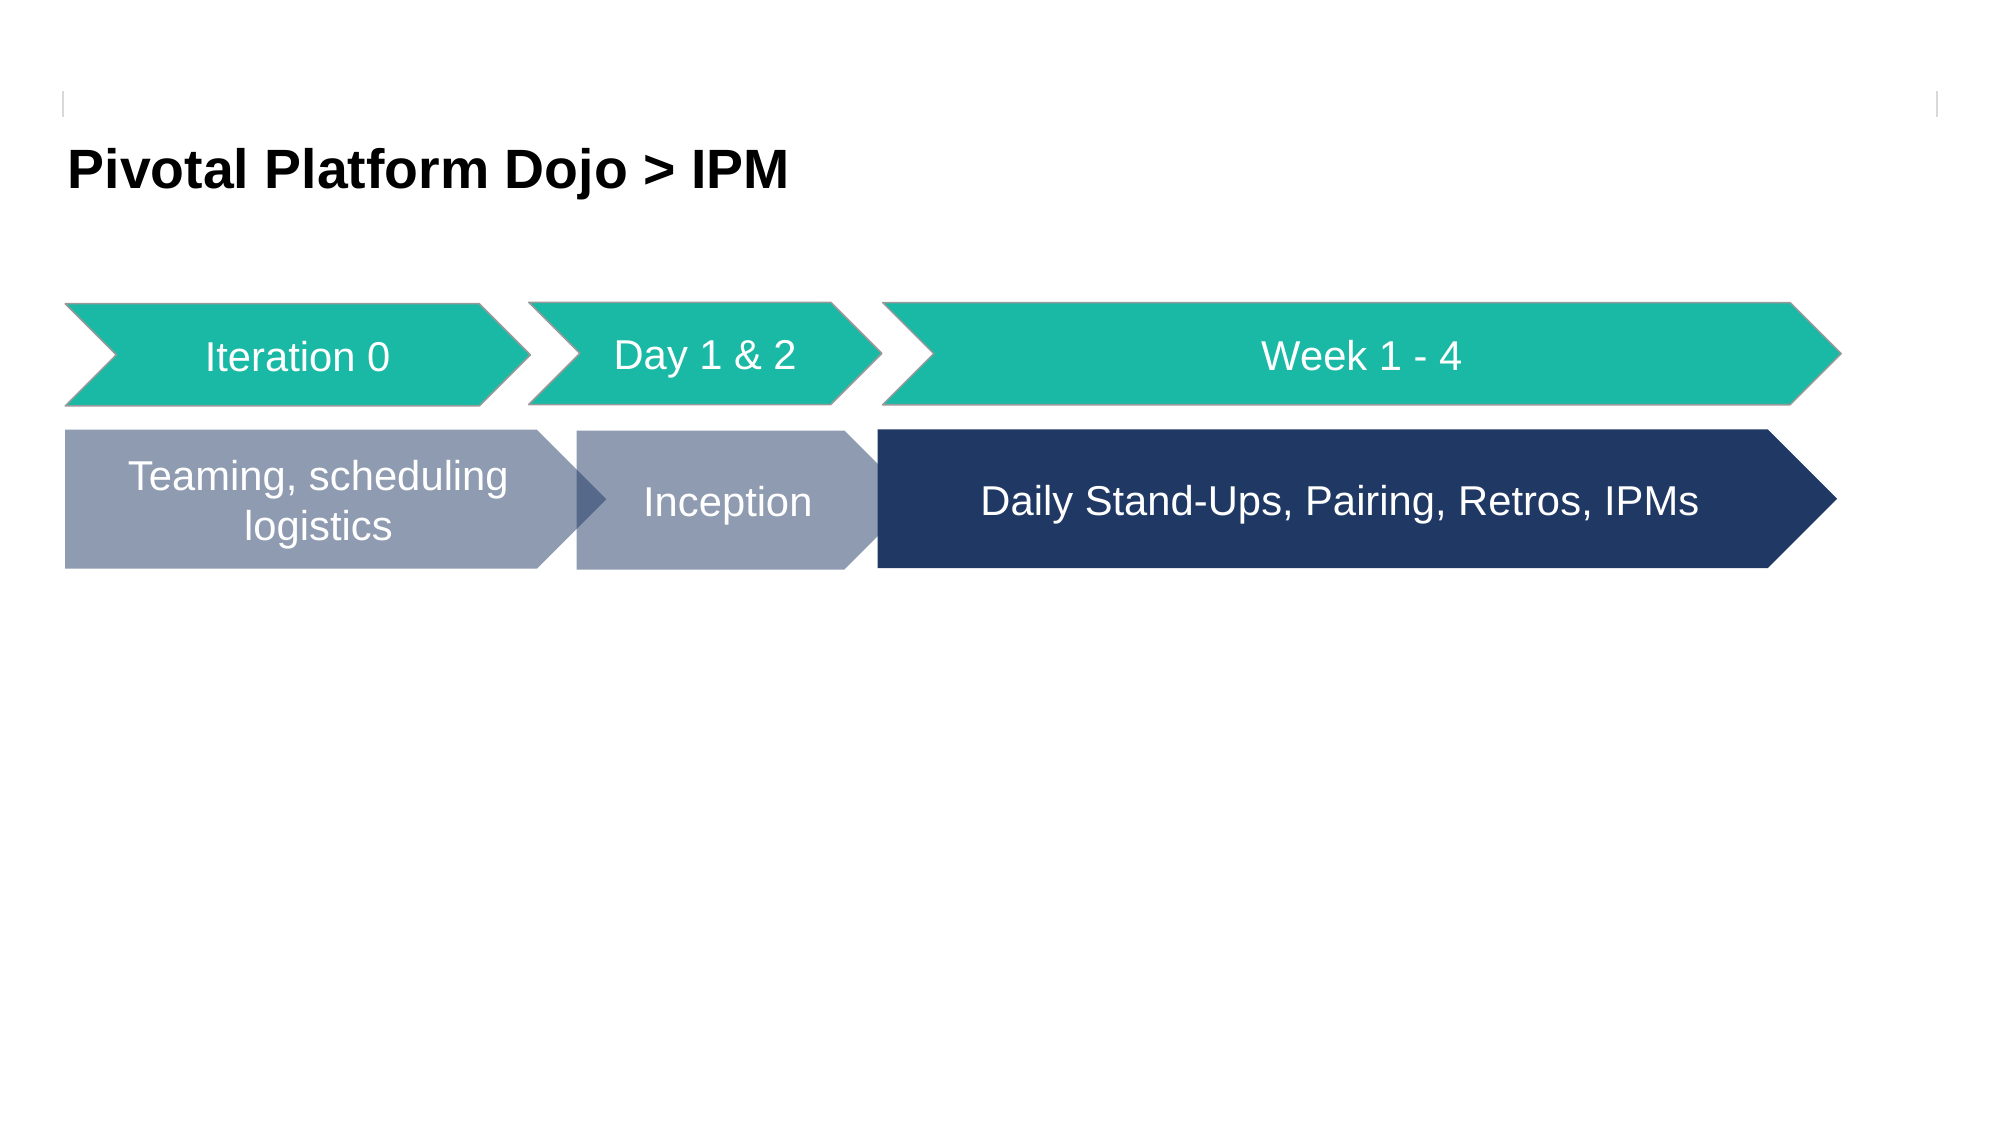

# Pivotal Platform Dojo > IPM
Day 1 & 2
Week 1 - 4
Iteration 0
Daily Stand-Ups, Pairing, Retros, IPMs
Teaming, scheduling
logistics
Inception